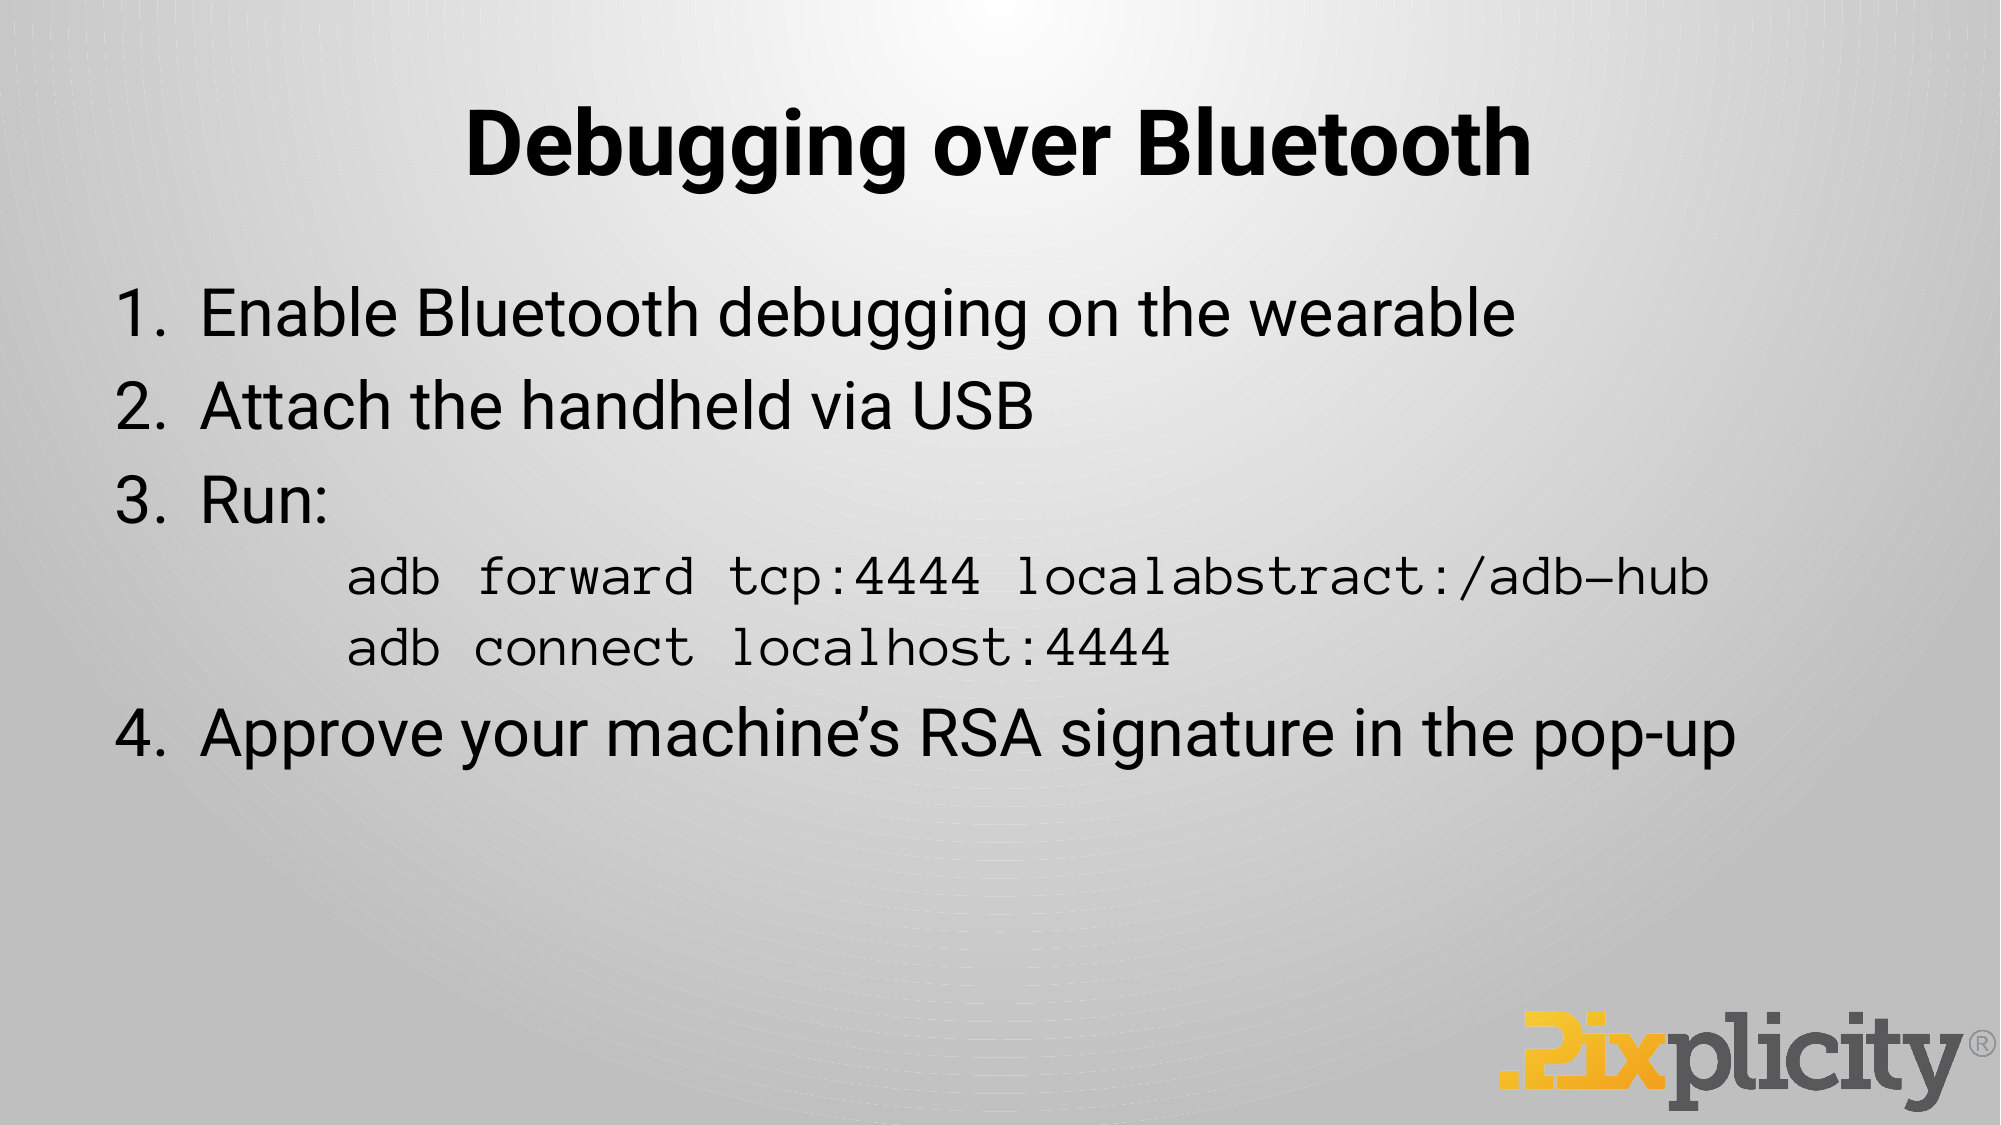

# Debugging over Bluetooth
Enable Bluetooth debugging on the wearable
Attach the handheld via USB
Run:
	adb forward tcp:4444 localabstract:/adb-hub
	adb connect localhost:4444
Approve your machine’s RSA signature in the pop-up